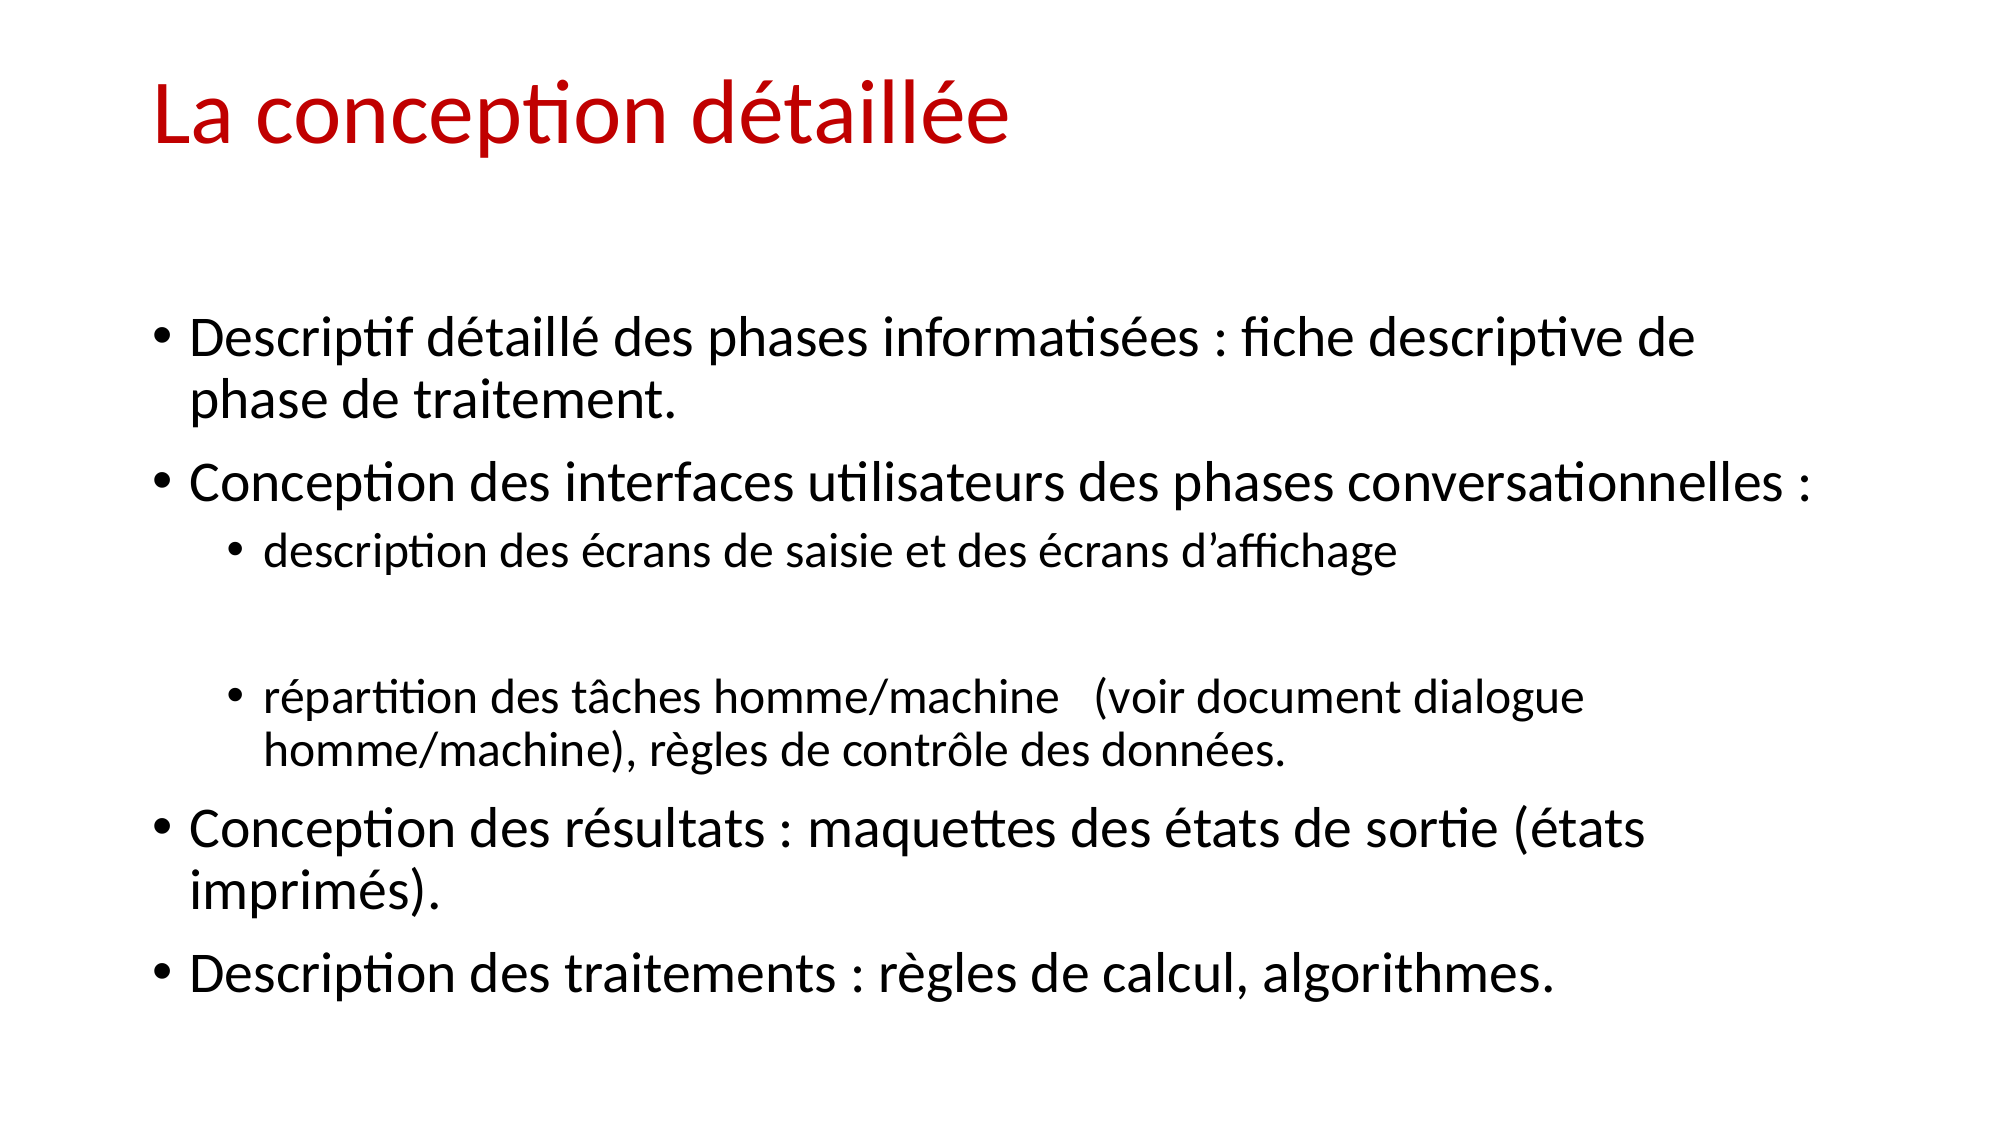

# La conception détaillée
Descriptif détaillé des phases informatisées : fiche descriptive de phase de traitement.
Conception des interfaces utilisateurs des phases conversationnelles :
description des écrans de saisie et des écrans d’affichage

répartition des tâches homme/machine   (voir document dialogue homme/machine), règles de contrôle des données.
Conception des résultats : maquettes des états de sortie (états imprimés).
Description des traitements : règles de calcul, algorithmes.